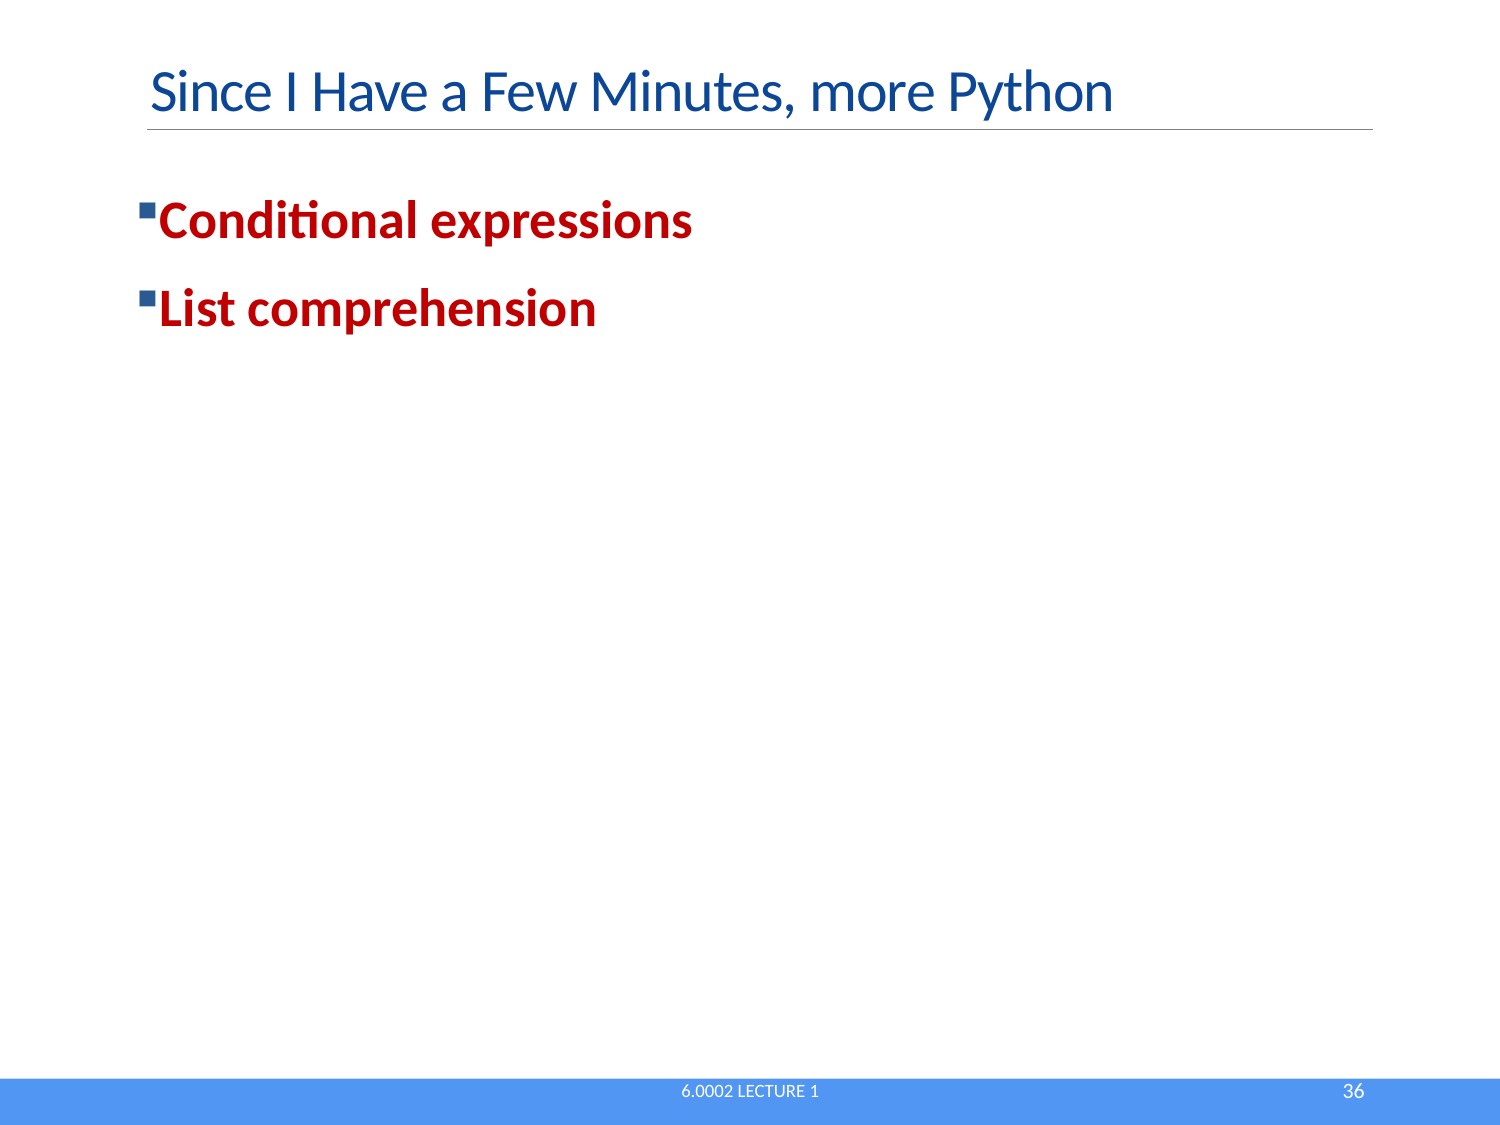

# Since I Have a Few Minutes, more Python
Conditional expressions
List comprehension
6.0002 Lecture 1
36